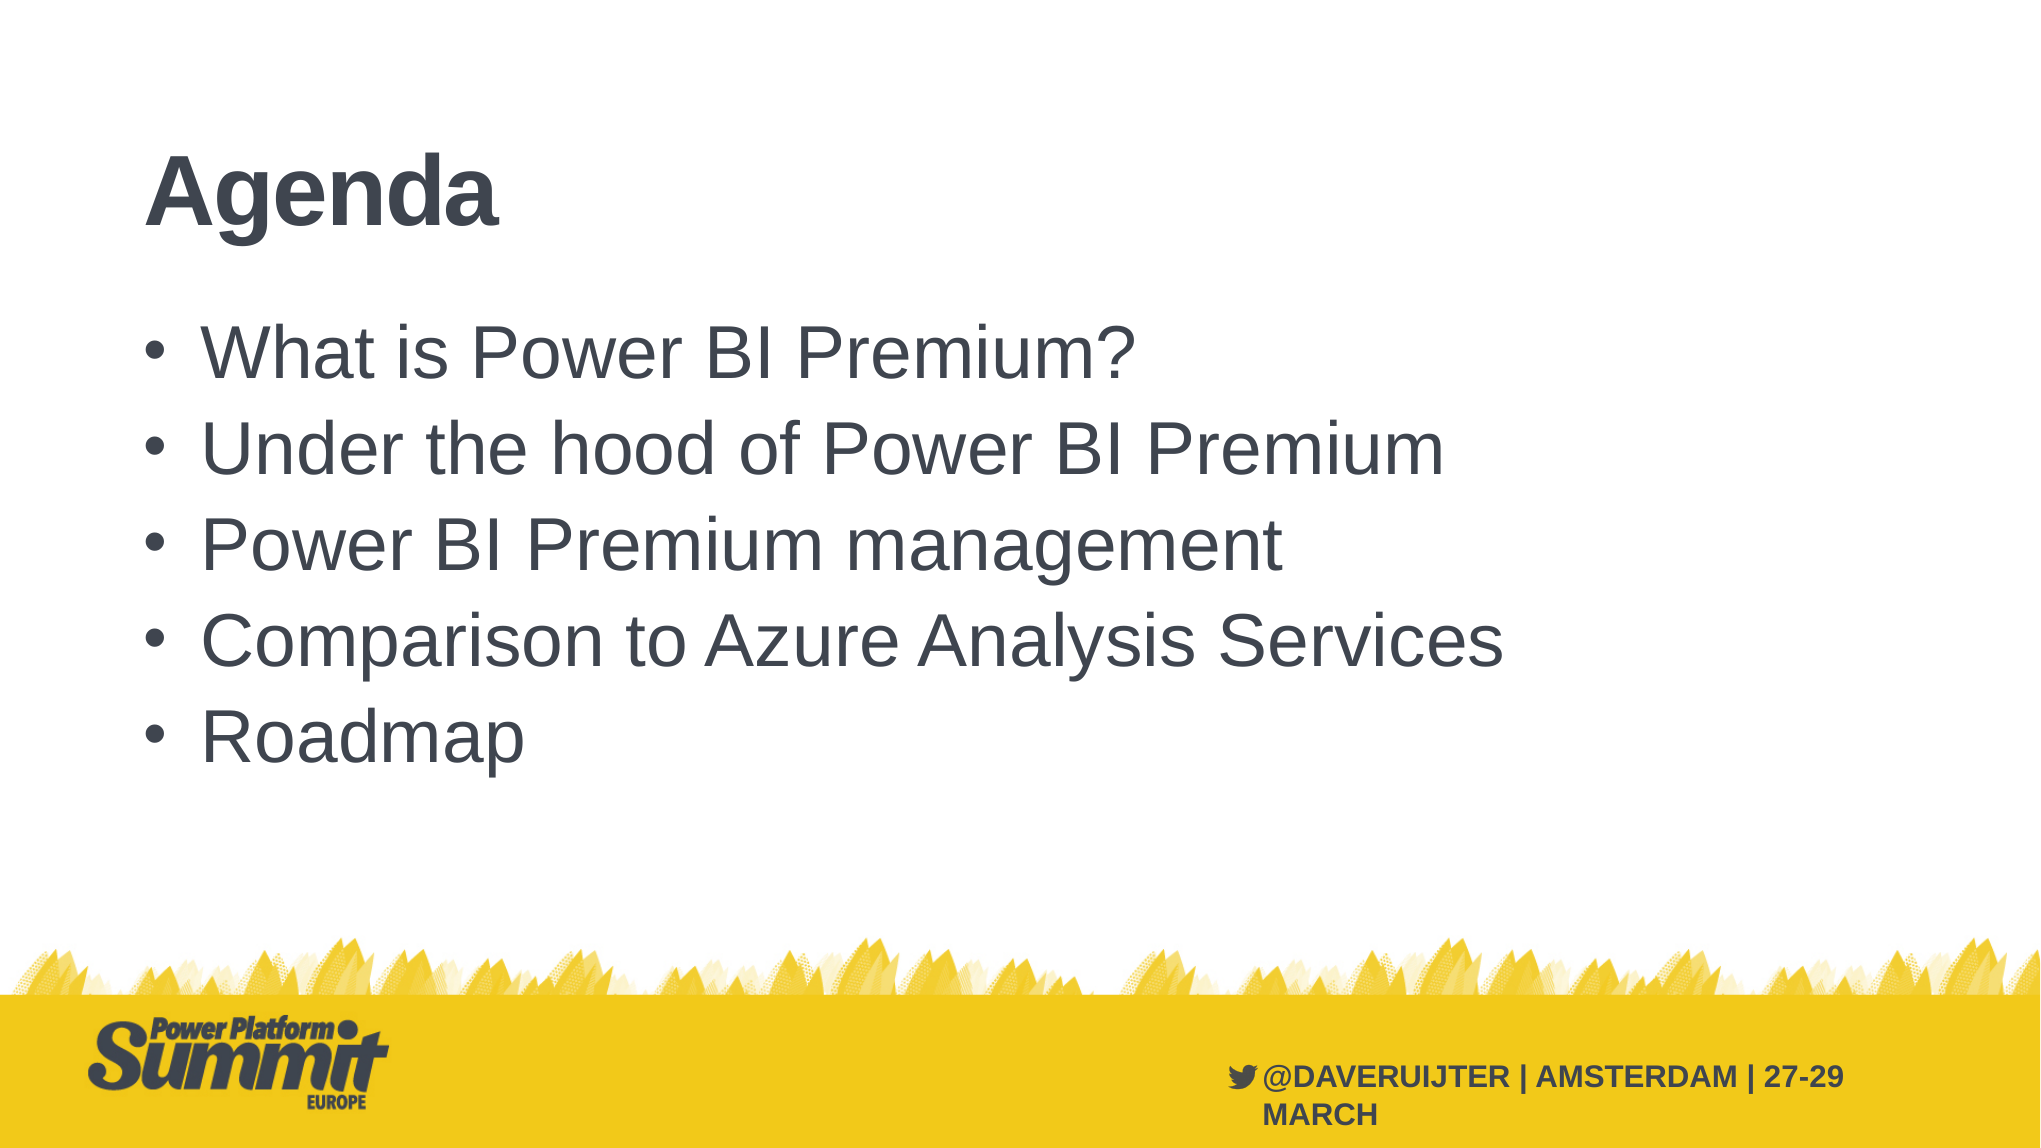

# Agenda
What is Power BI Premium?
Under the hood of Power BI Premium
Power BI Premium management
Comparison to Azure Analysis Services
Roadmap